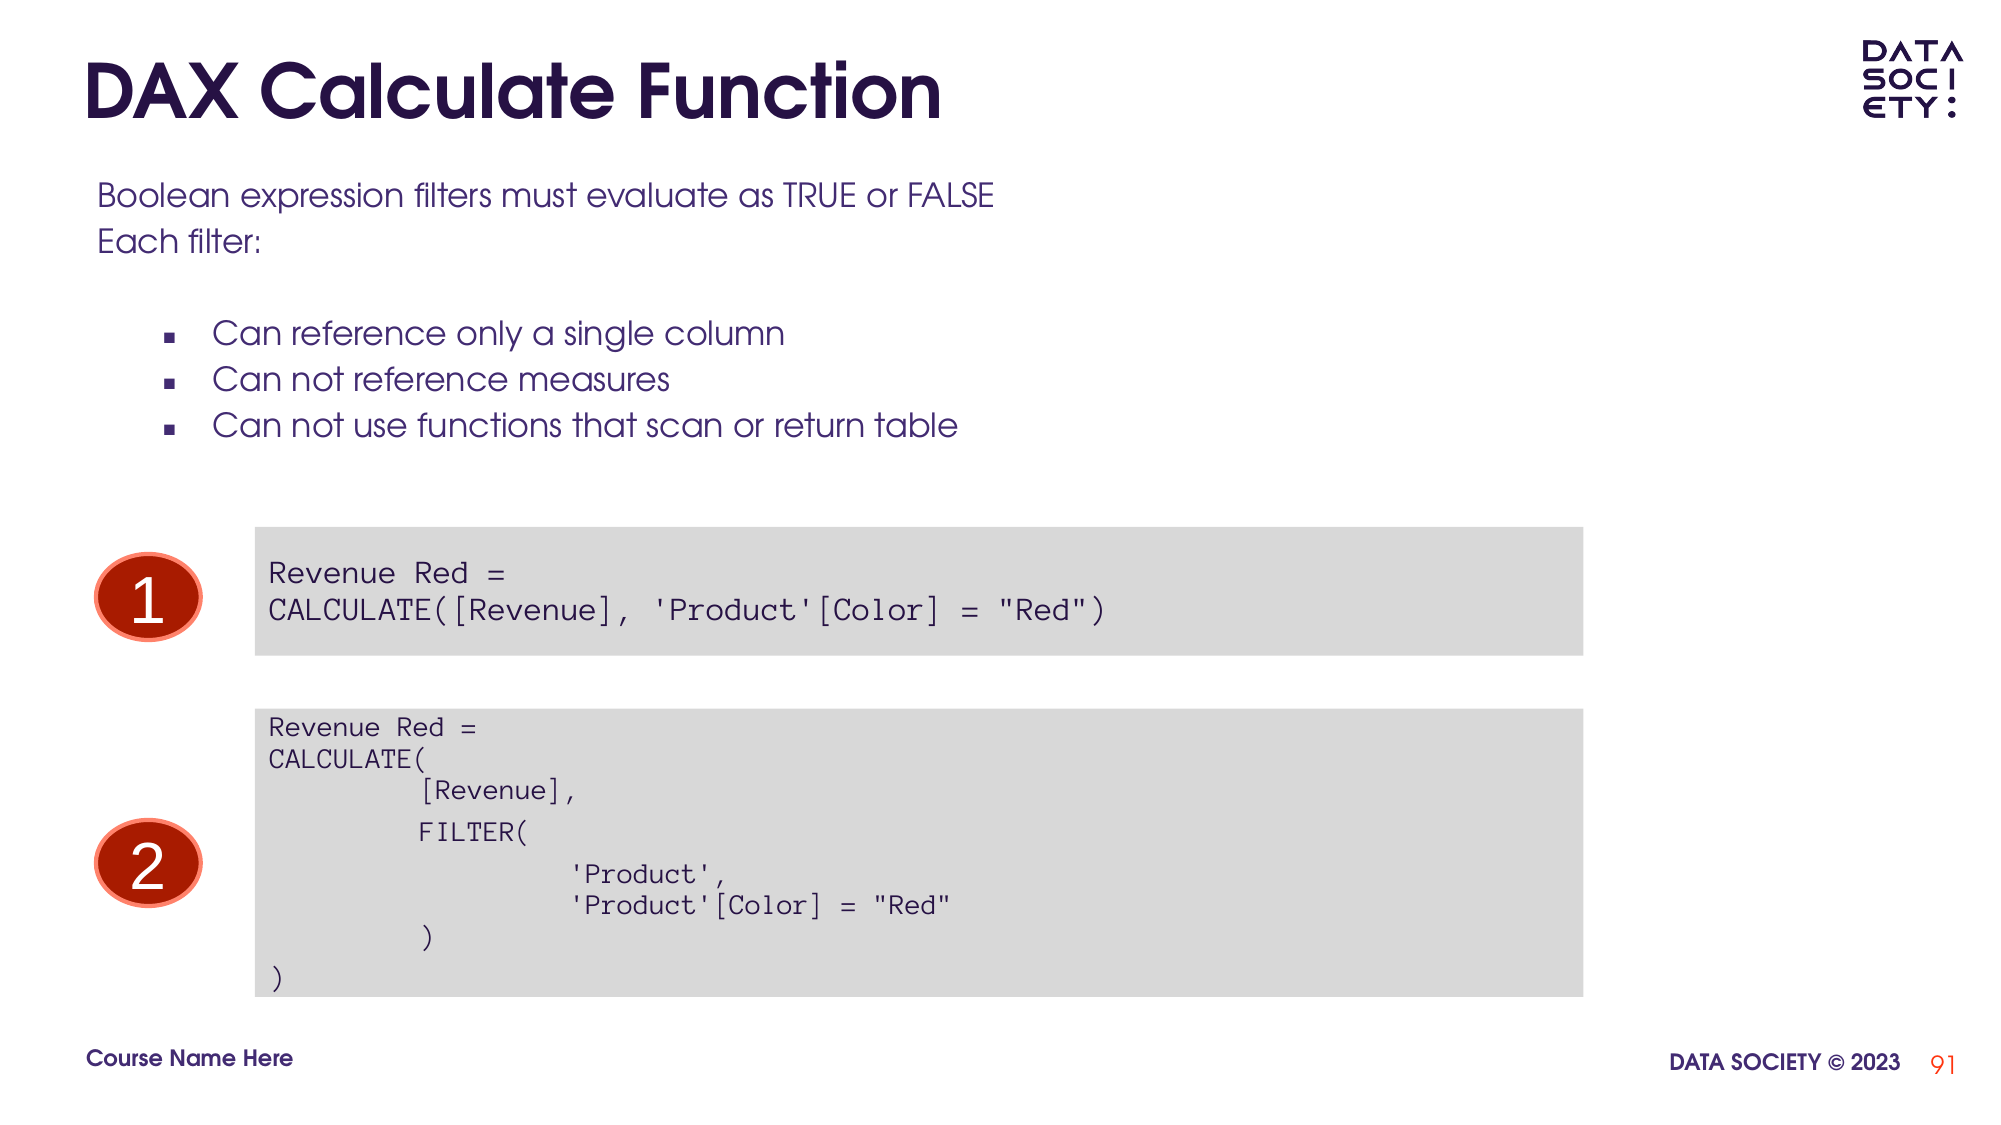

# DAX Calculate Function
Boolean expression filters must evaluate as TRUE or FALSE
Each filter:

Can reference only a single column
Can not reference measures
Can not use functions that scan or return table

Revenue Red =
CALCULATE([Revenue], 'Product'[Color] = "Red")
1
Revenue Red =
CALCULATE(
	[Revenue],
	FILTER(
		'Product',
		'Product'[Color] = "Red"
	)
)
2
91